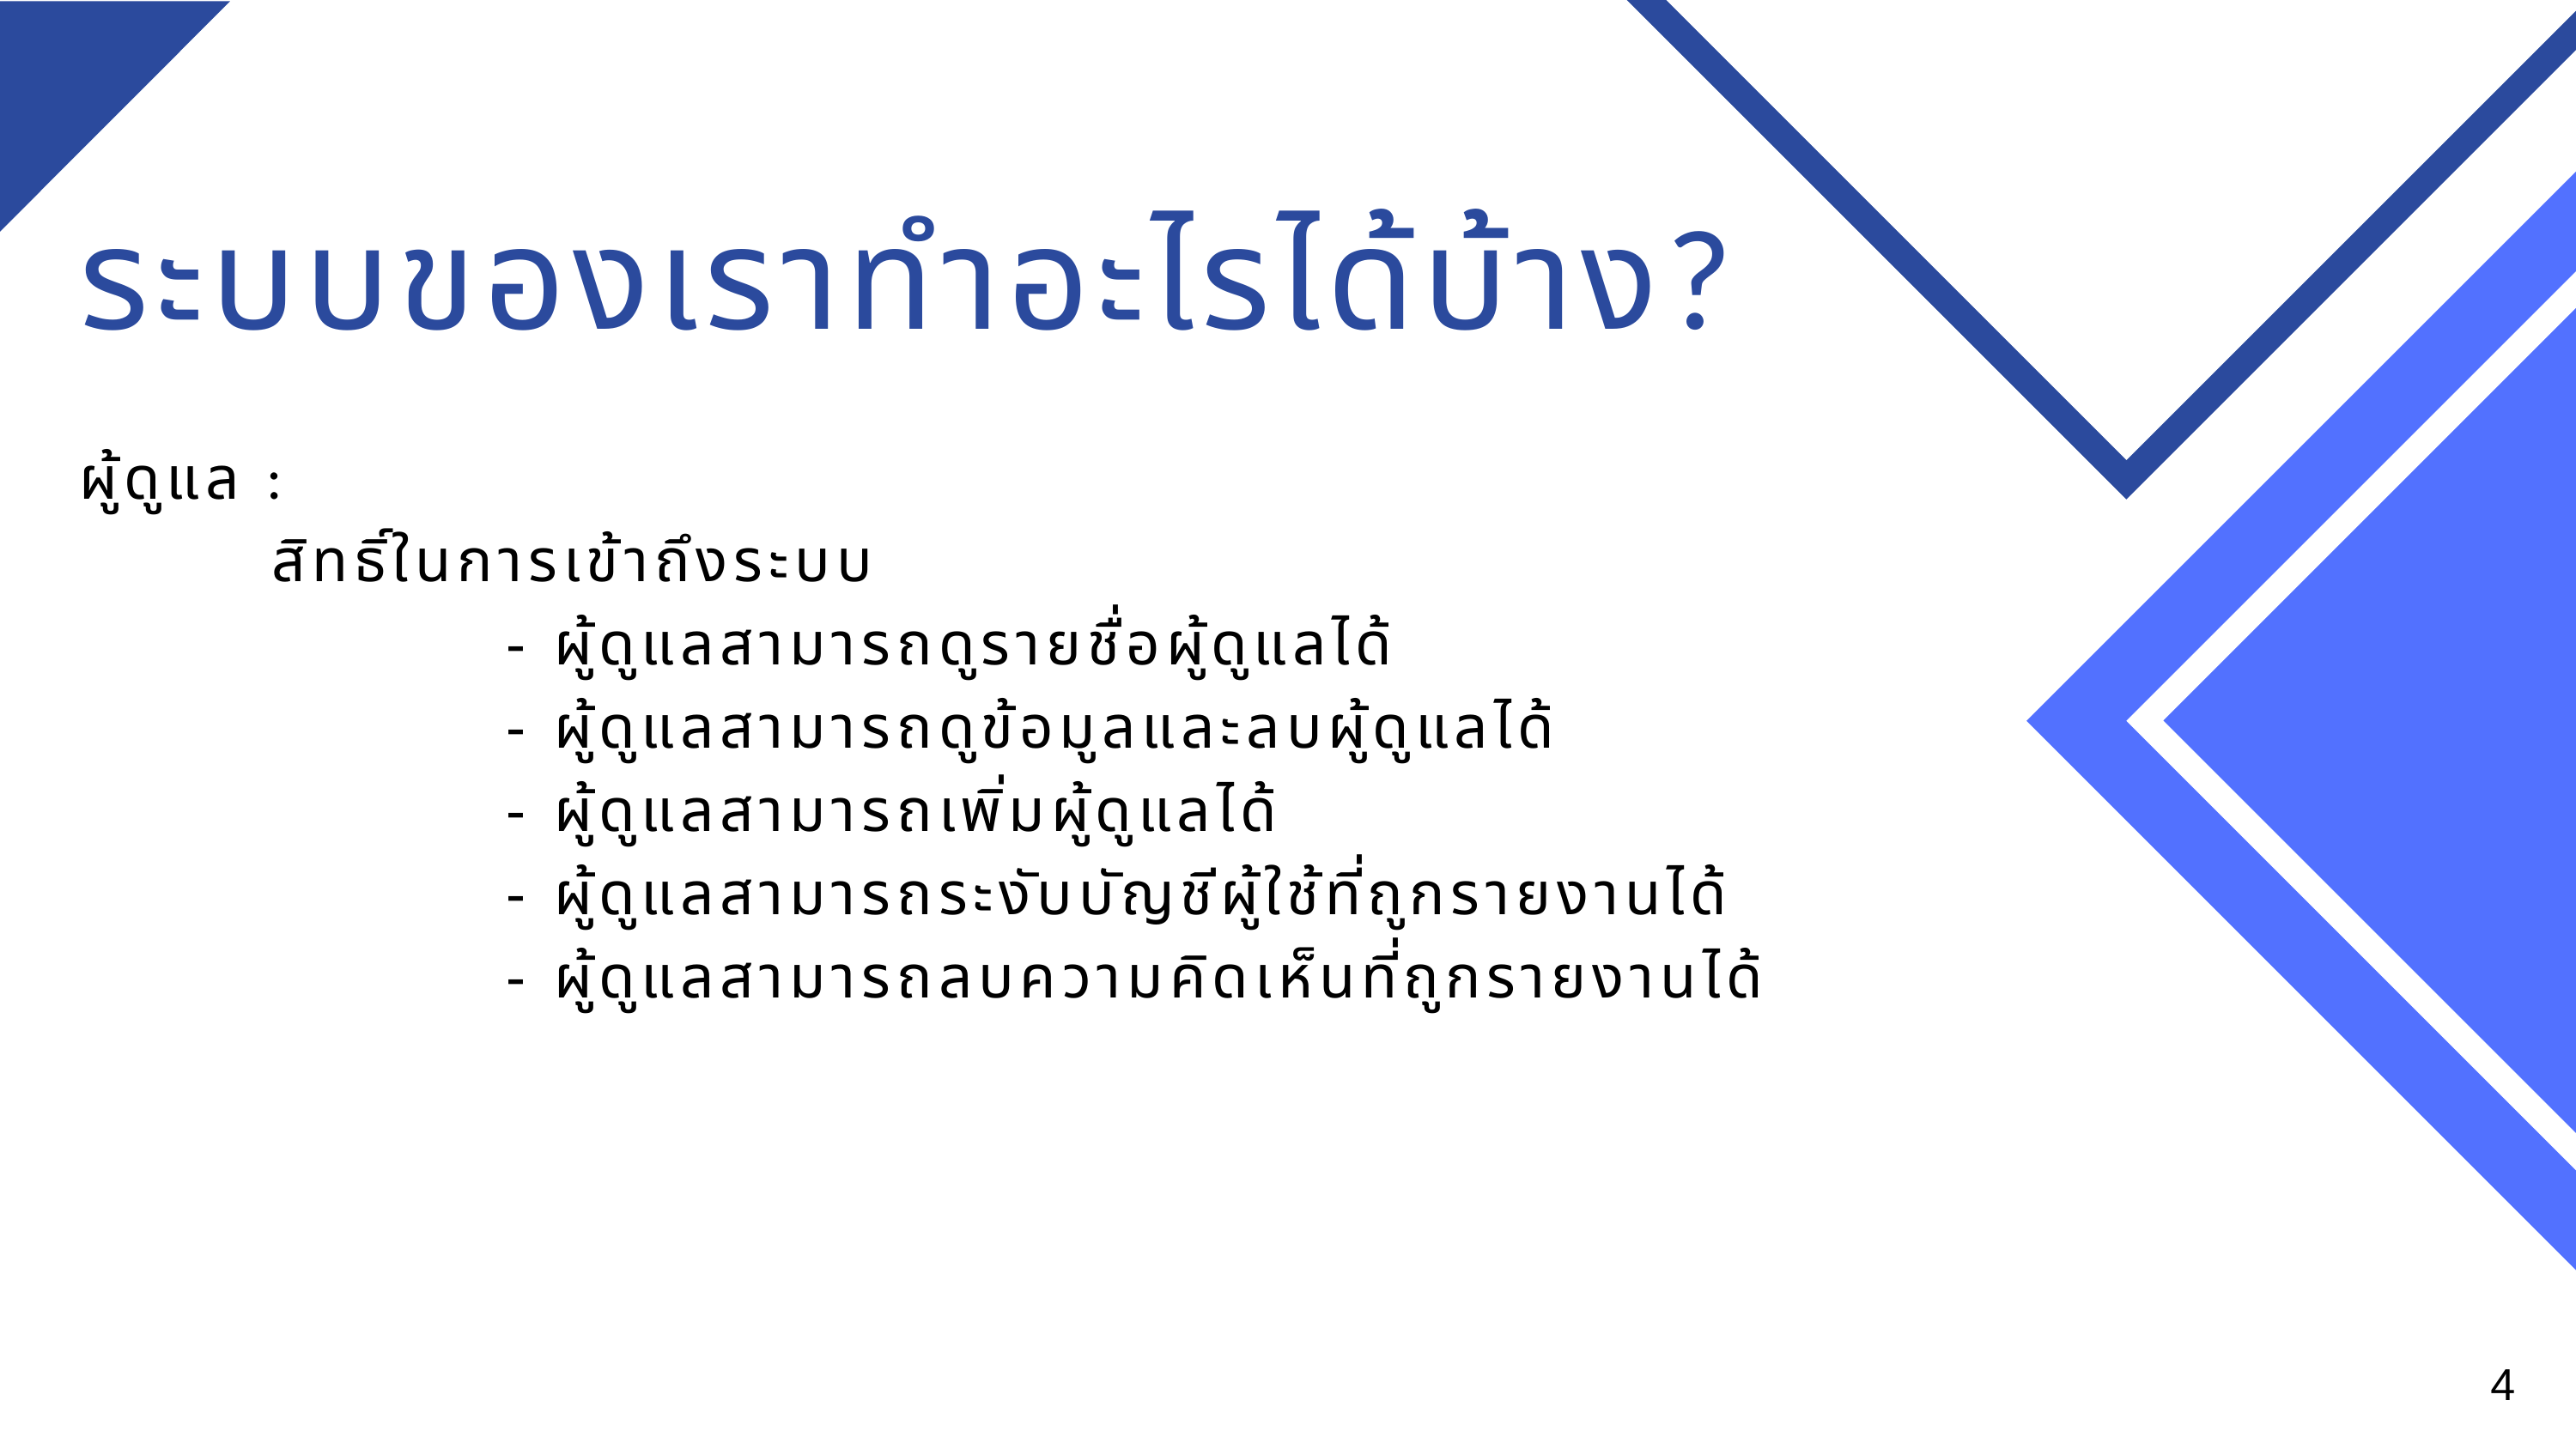

ระบบของเราทำอะไรได้บ้าง?

ผู้ดูแล :
         สิทธิ์ในการเข้าถึงระบบ
                   - ผู้ดูแลสามารถดูรายชื่อผู้ดูแลได้
                   - ผู้ดูแลสามารถดูข้อมูลและลบผู้ดูแลได้
                   - ผู้ดูแลสามารถเพิ่มผู้ดูแลได้
                   - ผู้ดูแลสามารถระงับบัญชีผู้ใช้ที่ถูกรายงานได้
                   - ผู้ดูแลสามารถลบความคิดเห็นที่ถูกรายงานได้
4